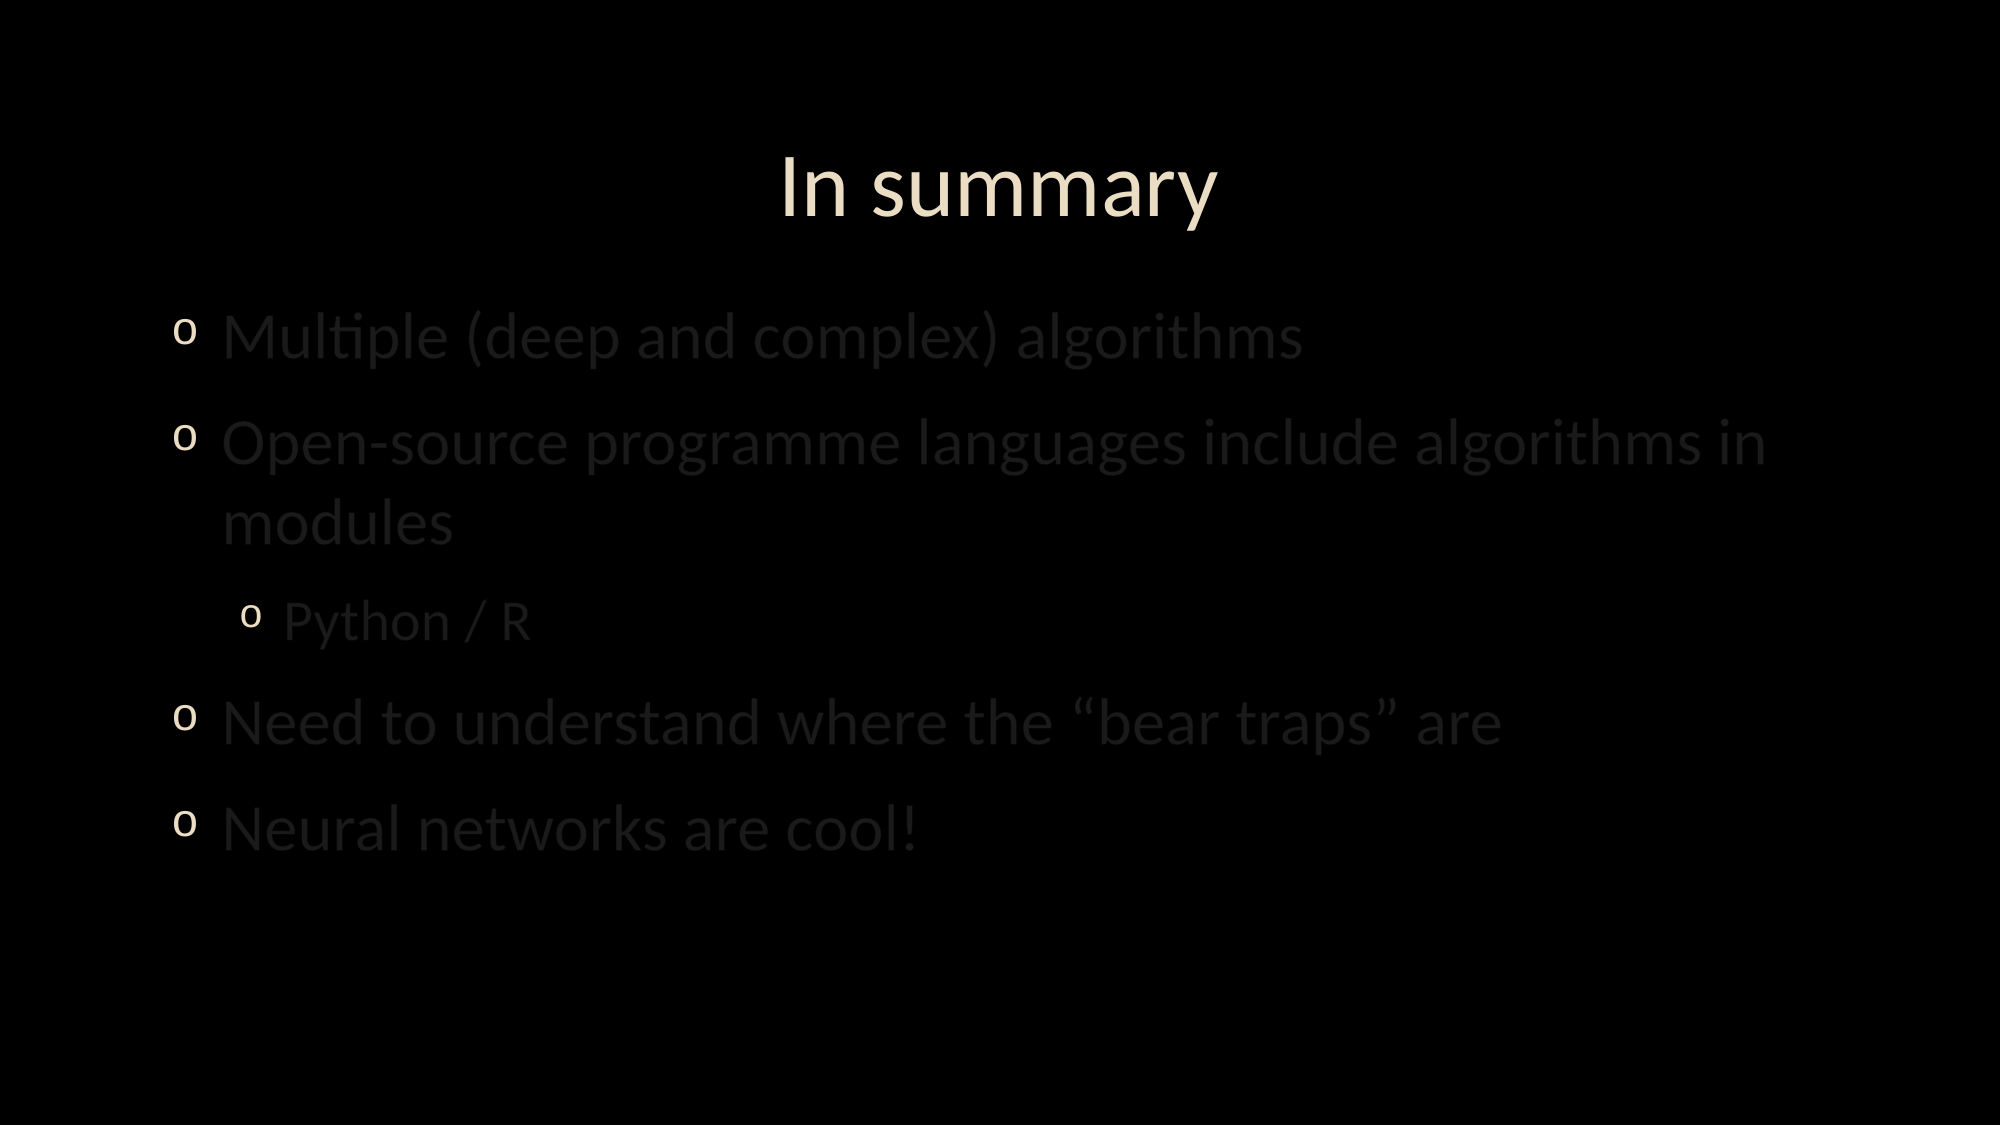

# In summary
Multiple (deep and complex) algorithms
Open-source programme languages include algorithms in modules
Python / R
Need to understand where the “bear traps” are
Neural networks are cool!